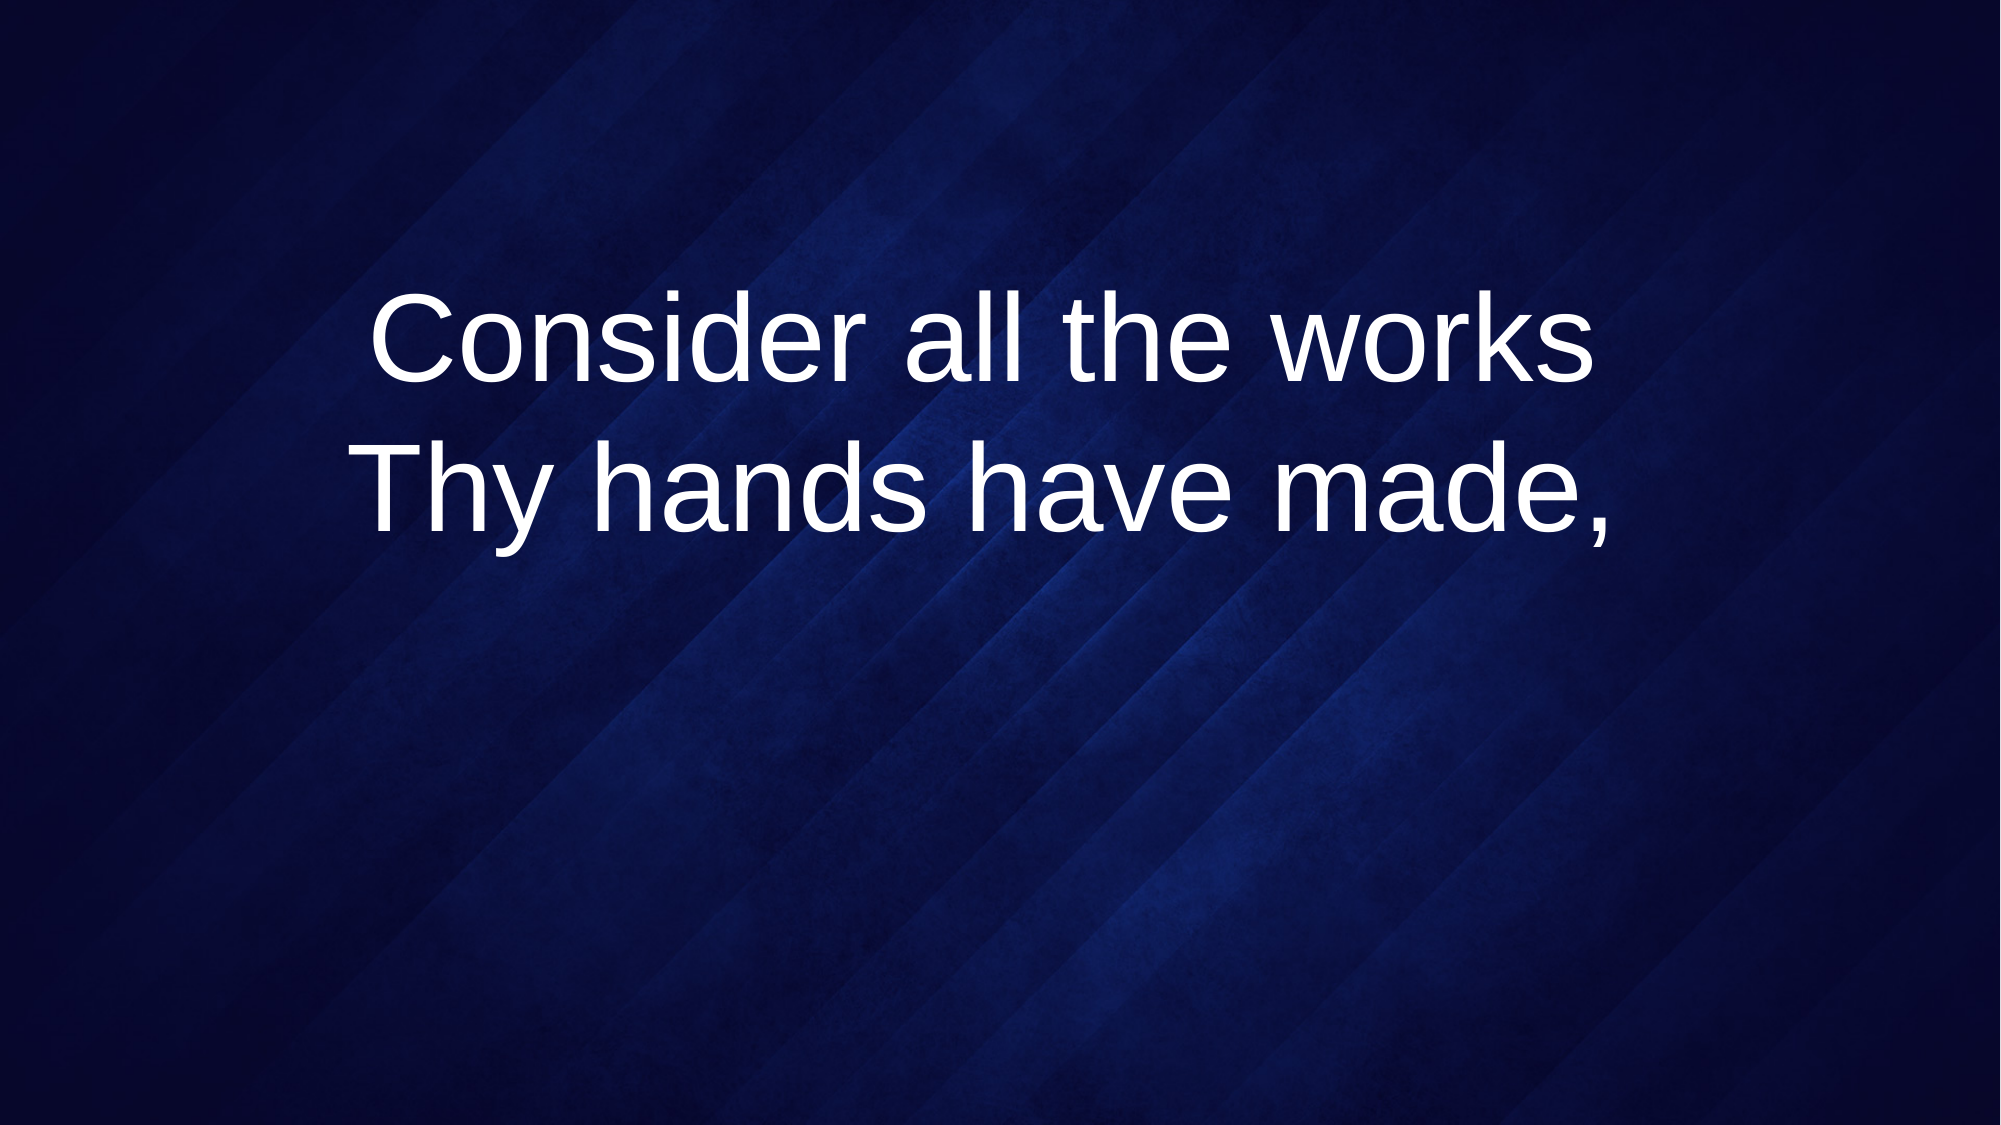

# Consider all the works Thy hands have made,